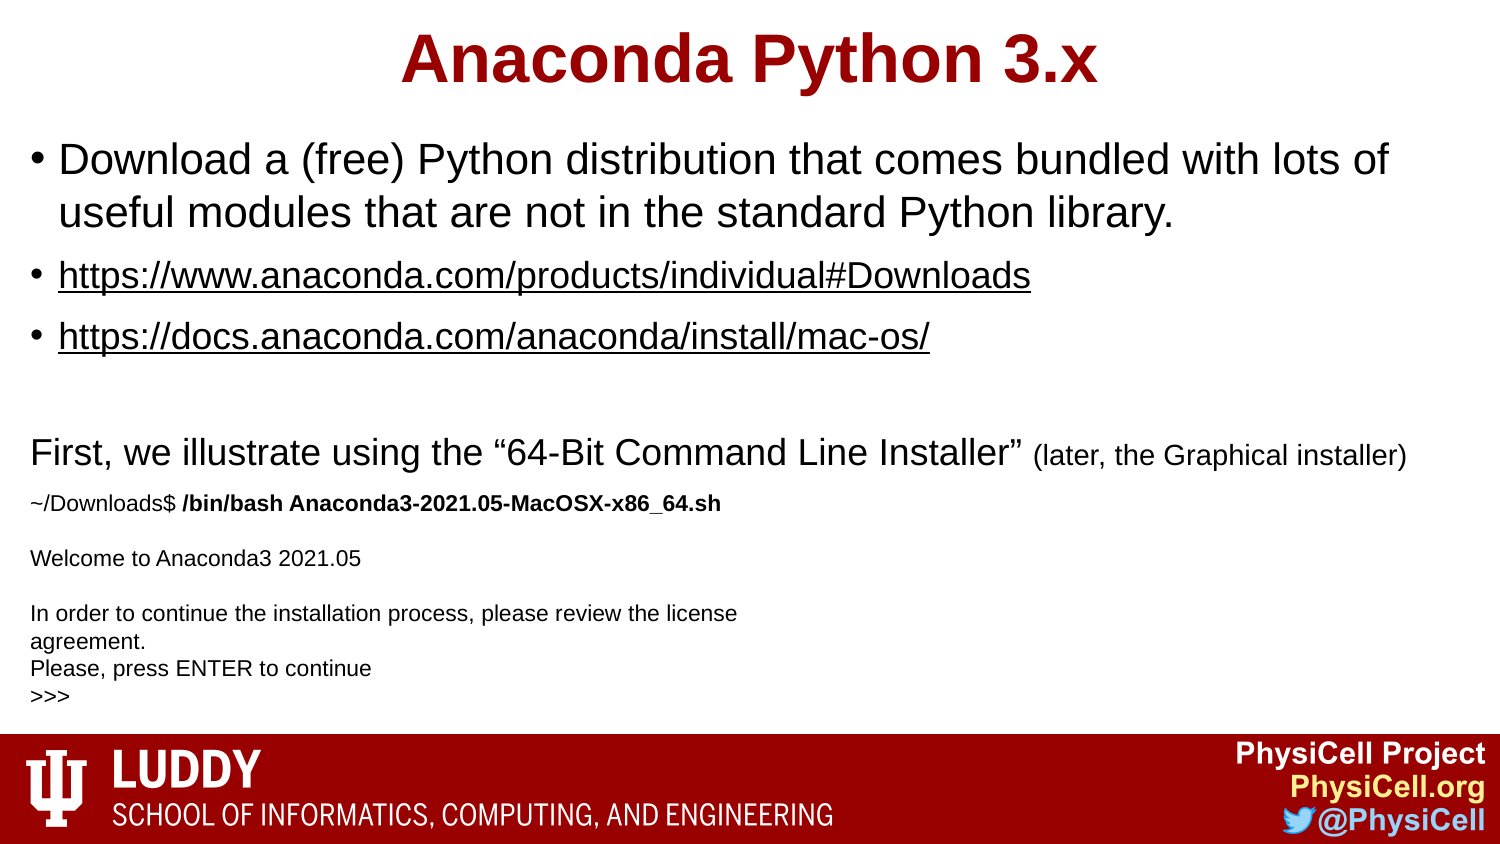

# Anaconda Python 3.x
Download a (free) Python distribution that comes bundled with lots of useful modules that are not in the standard Python library.
https://www.anaconda.com/products/individual#Downloads
https://docs.anaconda.com/anaconda/install/mac-os/

First, we illustrate using the “64-Bit Command Line Installer” (later, the Graphical installer)
~/Downloads$ /bin/bash Anaconda3-2021.05-MacOSX-x86_64.sh

Welcome to Anaconda3 2021.05

In order to continue the installation process, please review the license
agreement.
Please, press ENTER to continue
>>>